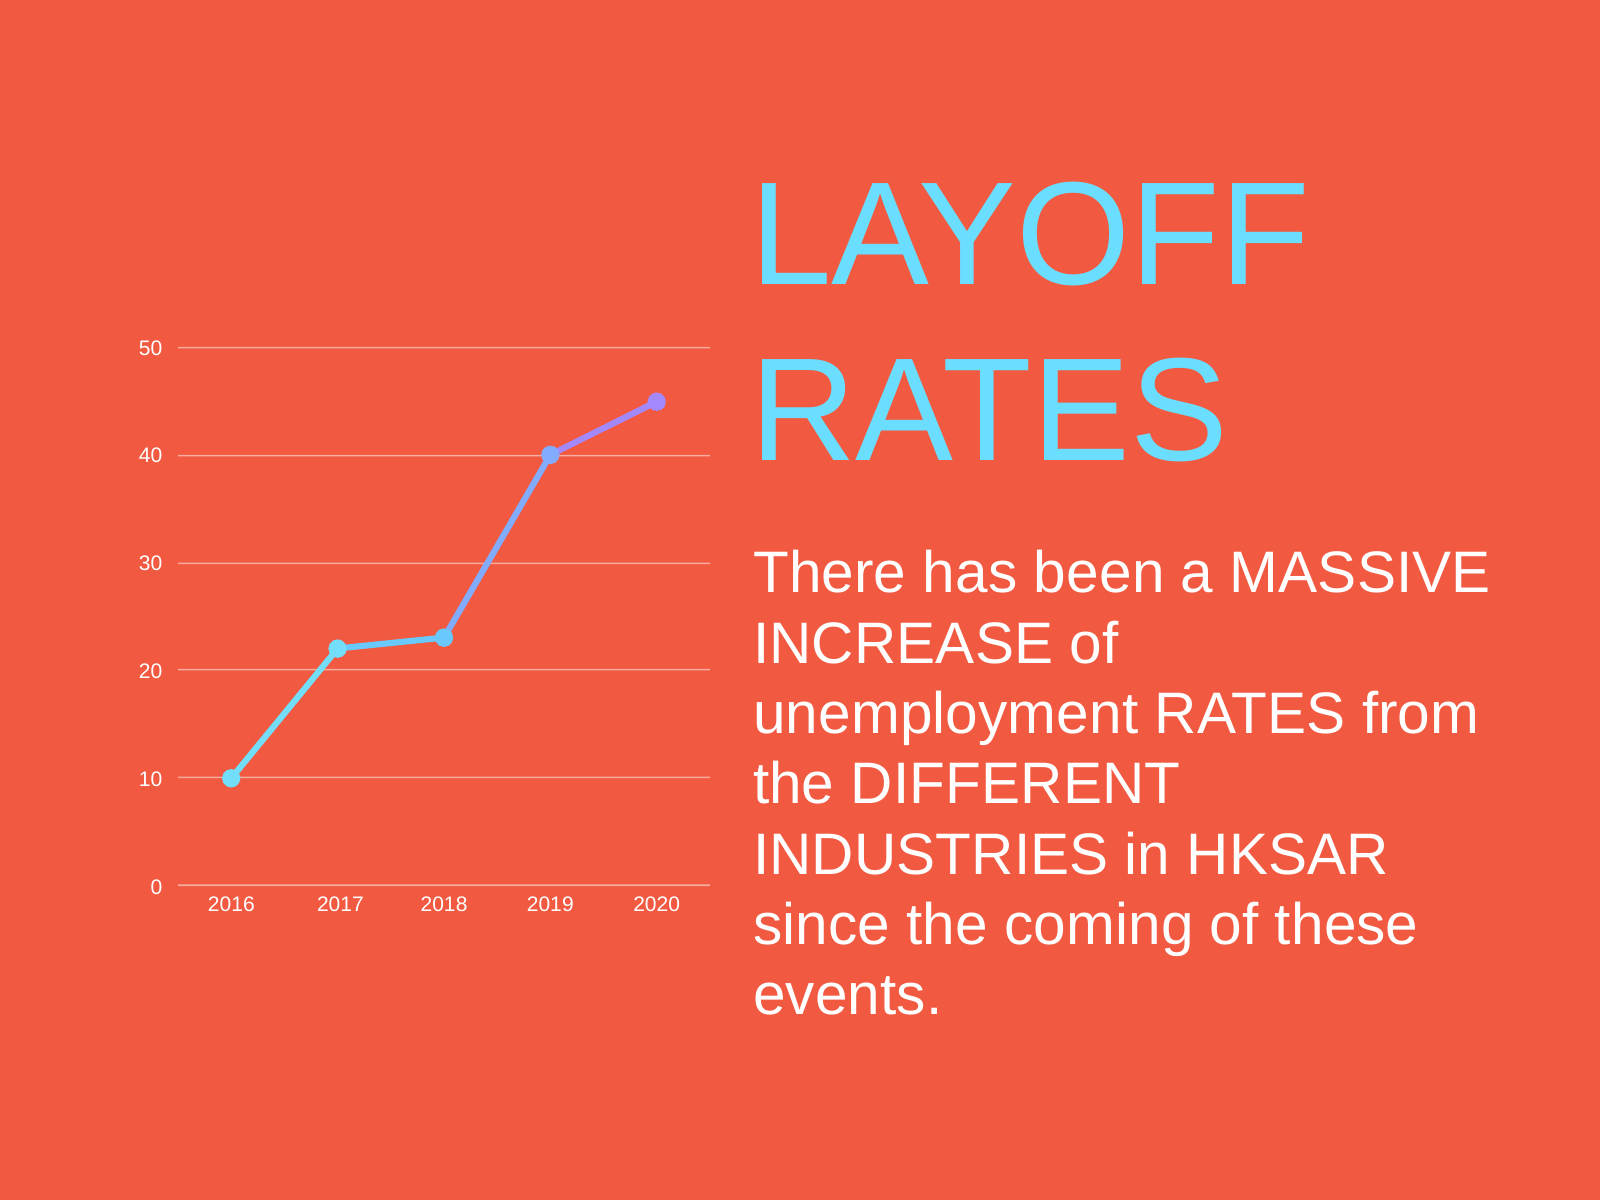

LAYOFF RATES
There has been a MASSIVE INCREASE of unemployment RATES from the DIFFERENT INDUSTRIES in HKSAR since the coming of these events.

50
40
30
20
10
0
2016
 2017
2018
2019
2020